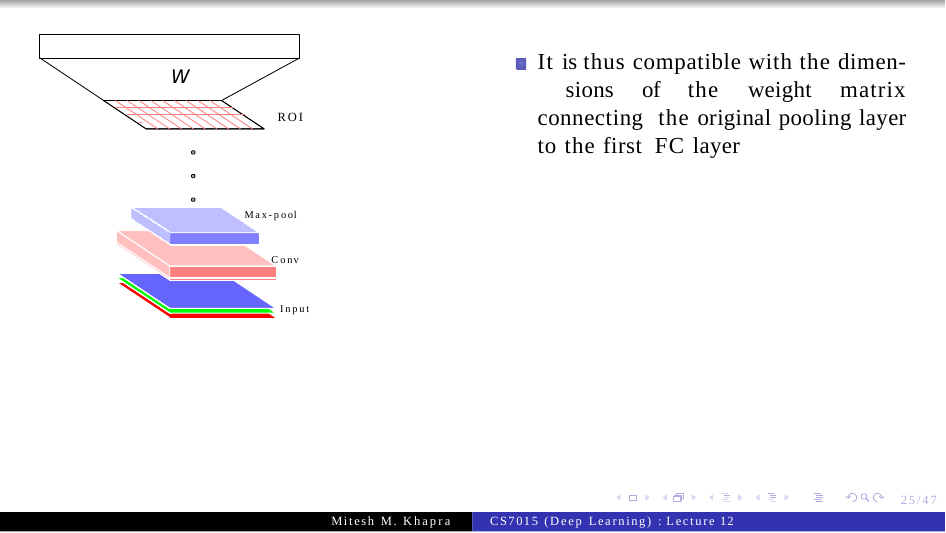

# It is thus compatible with the dimen-  sions of the weight matrix connecting  the original pooling layer to the first  FC layer

W

 	     ROI

Max-pool

Conv

 	Input
25/47

Mitesh M. Khapra
CS7015 (Deep Learning) : Lecture 12